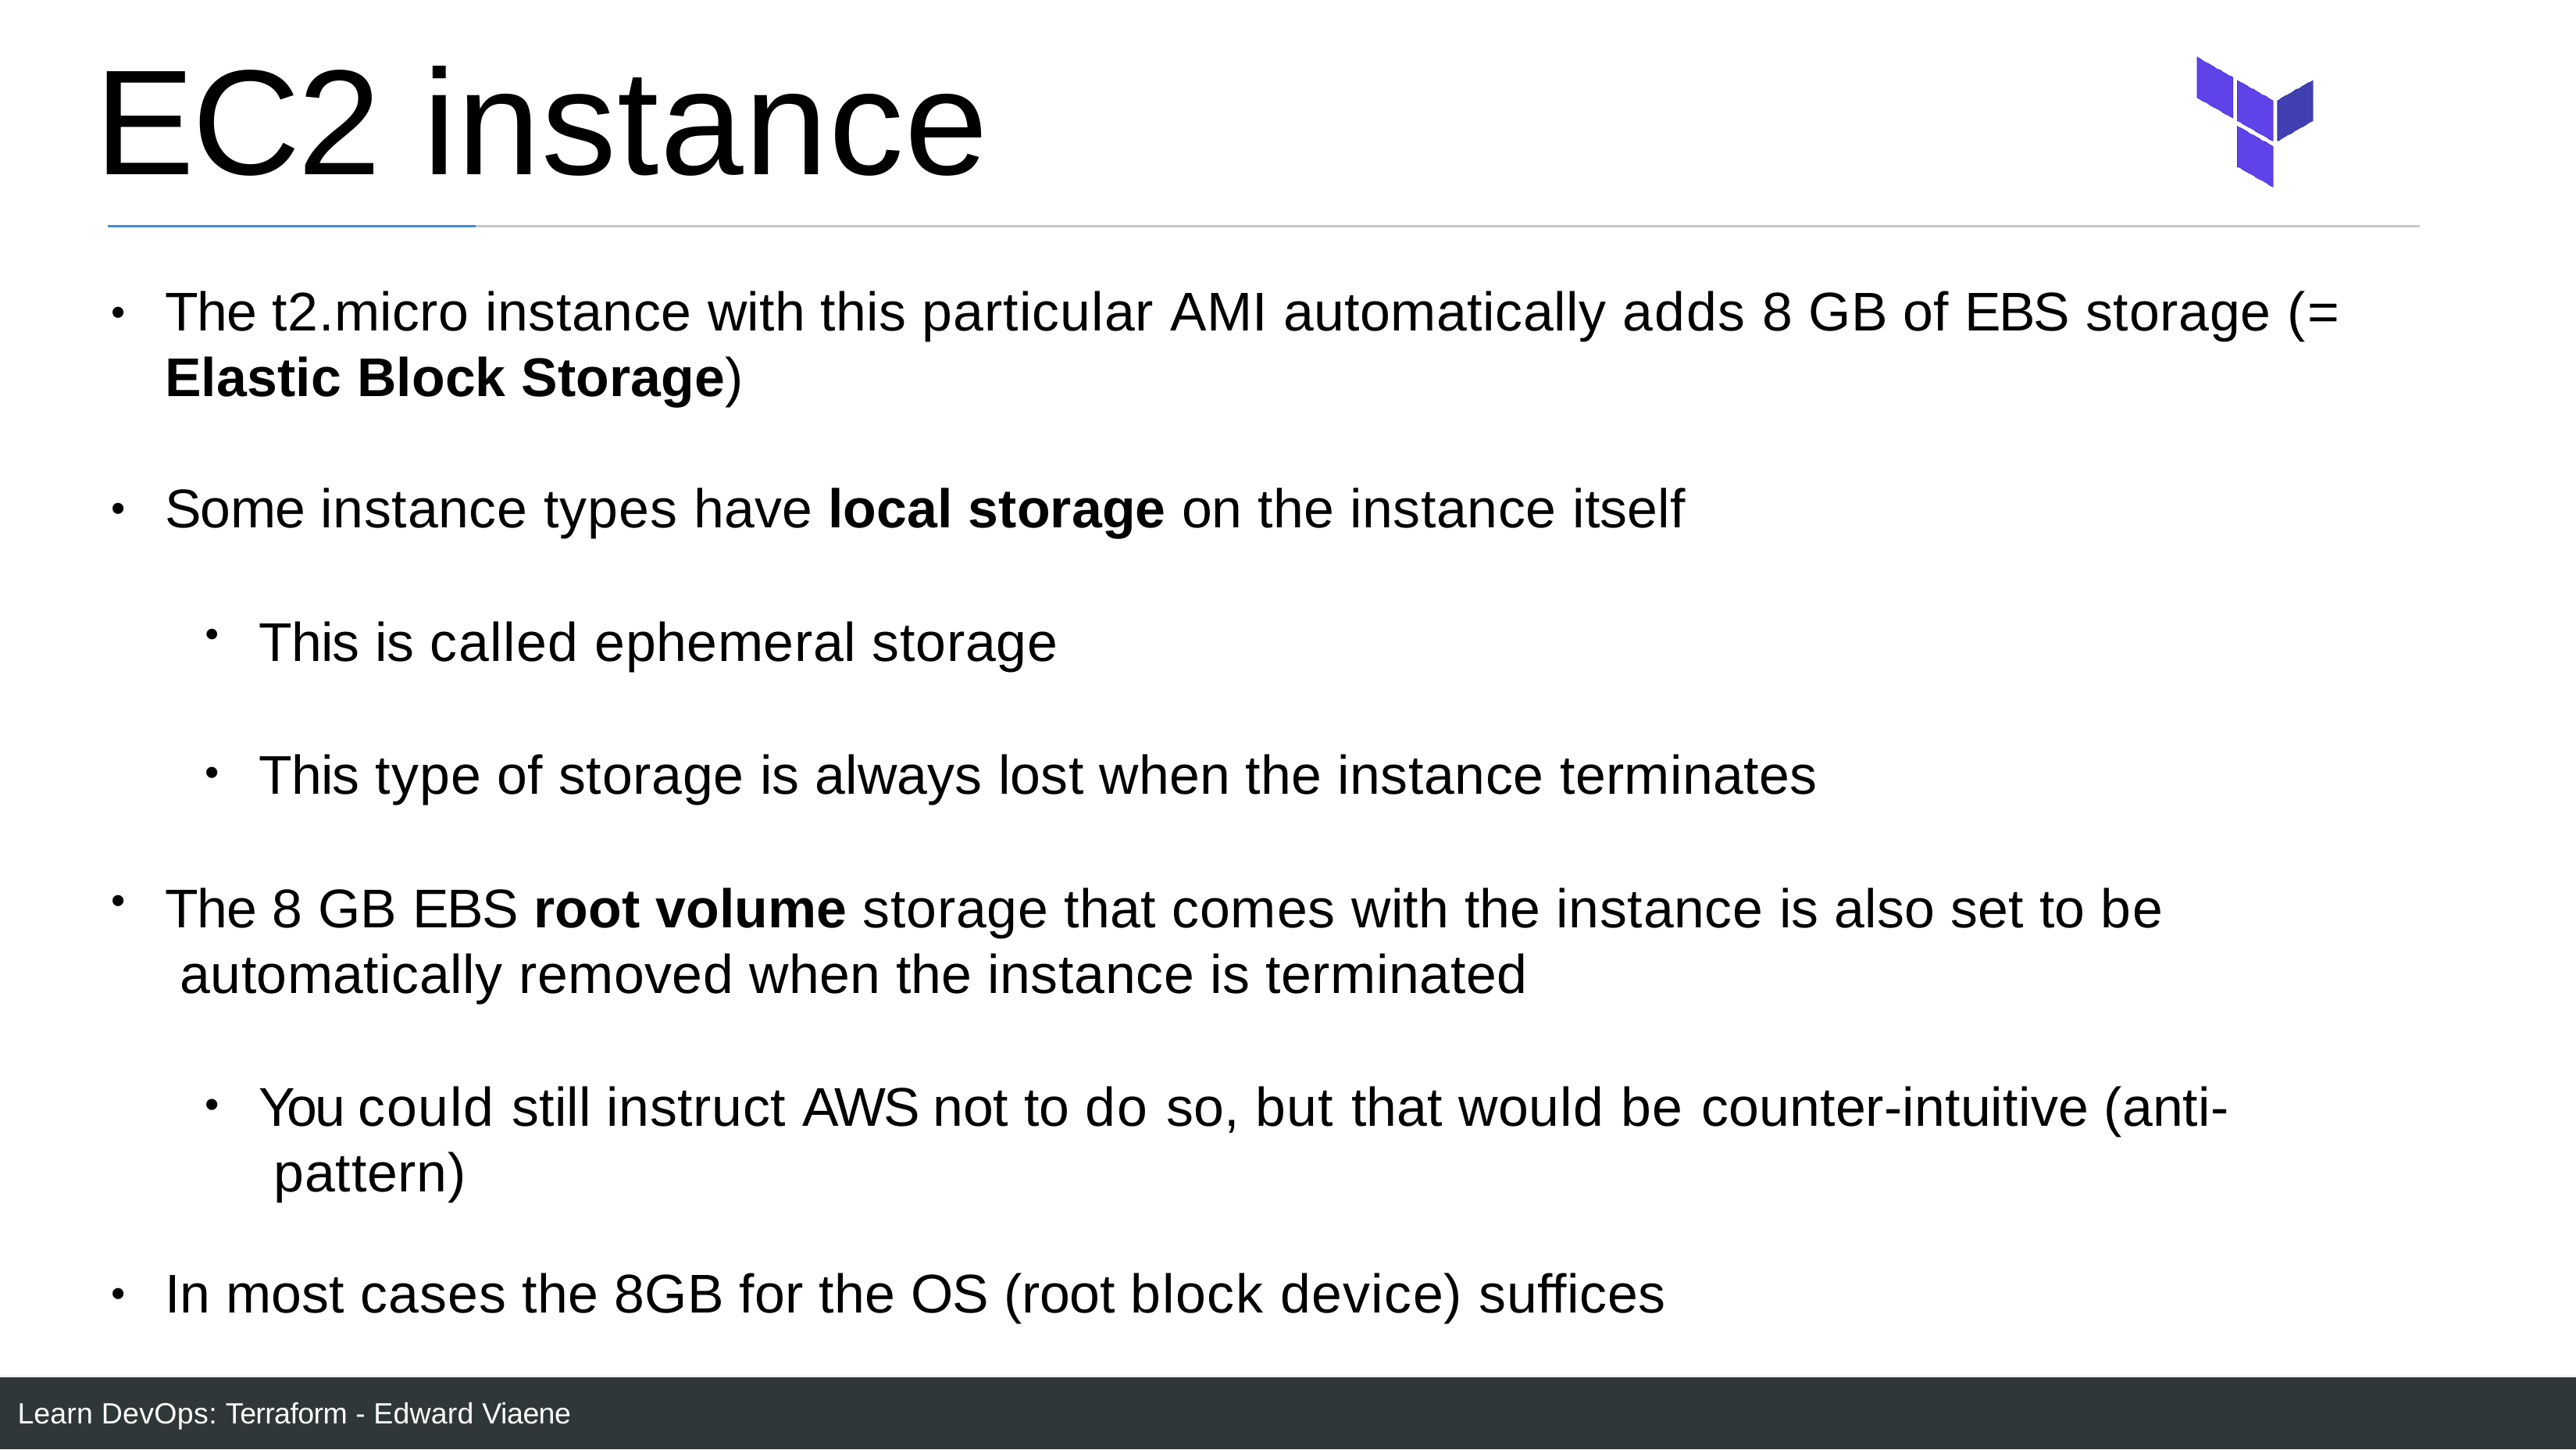

# EC2 instance
The t2.micro instance with this particular AMI automatically adds 8 GB of EBS storage (=
Elastic Block Storage)
•
Some instance types have local storage on the instance itself

This is called ephemeral storage

This type of storage is always lost when the instance terminates

The 8 GB EBS root volume storage that comes with the instance is also set to be  automatically removed when the instance is terminated

You could still instruct AWS not to do so, but that would be counter-intuitive (anti-  pattern)
•
•
In most cases the 8GB for the OS (root block device) suffices
•
Learn DevOps: Terraform - Edward Viaene